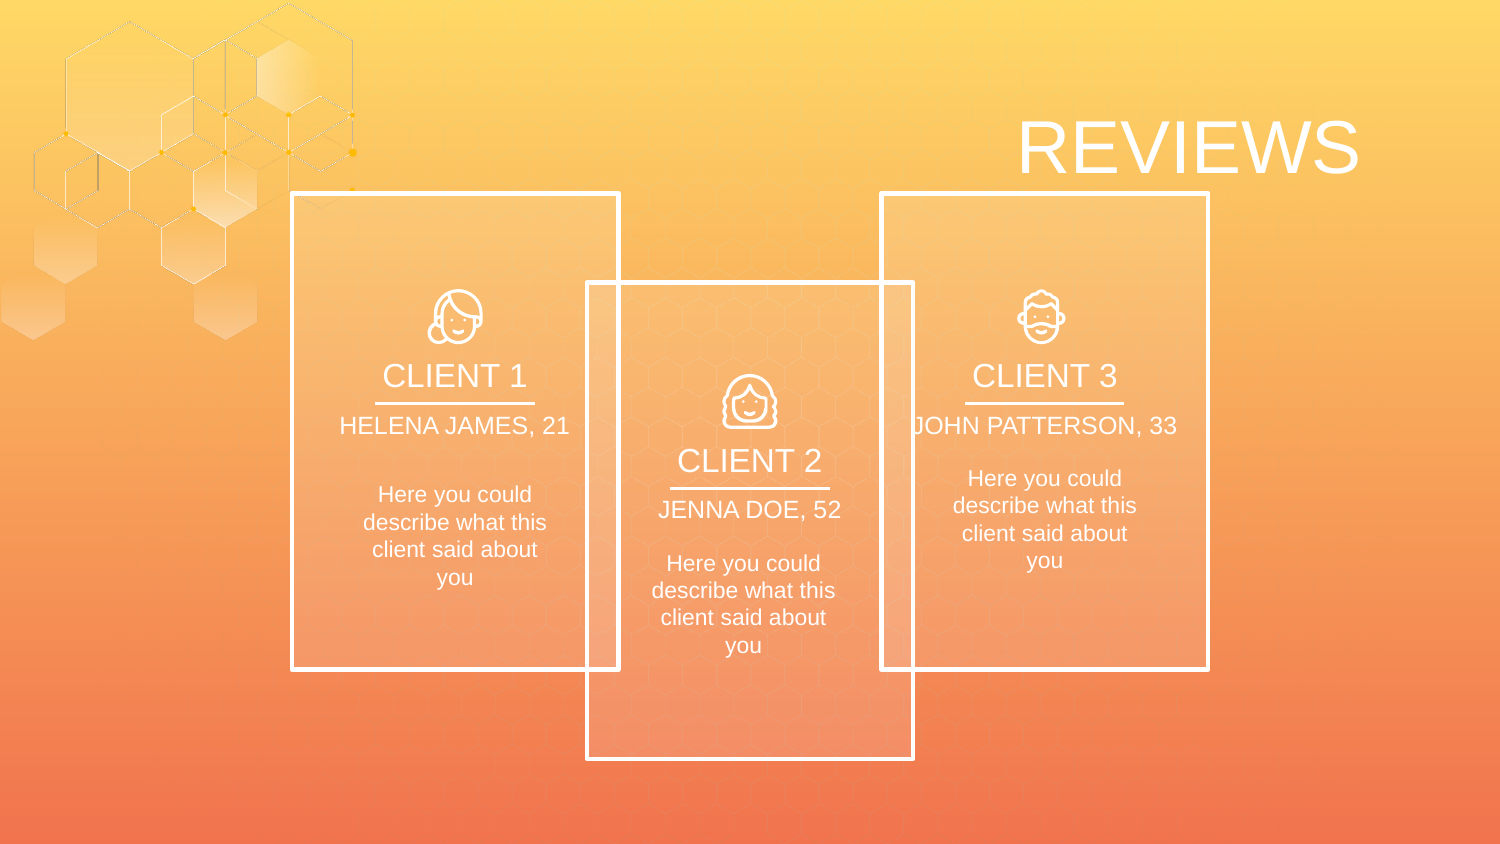

# REVIEWS

CLIENT 1
CLIENT 3

HELENA JAMES, 21
JOHN PATTERSON, 33
CLIENT 2
Here you could describe what this client said about you
JENNA DOE, 52
Here you could describe what this client said about you
Here you could describe what this client said about you